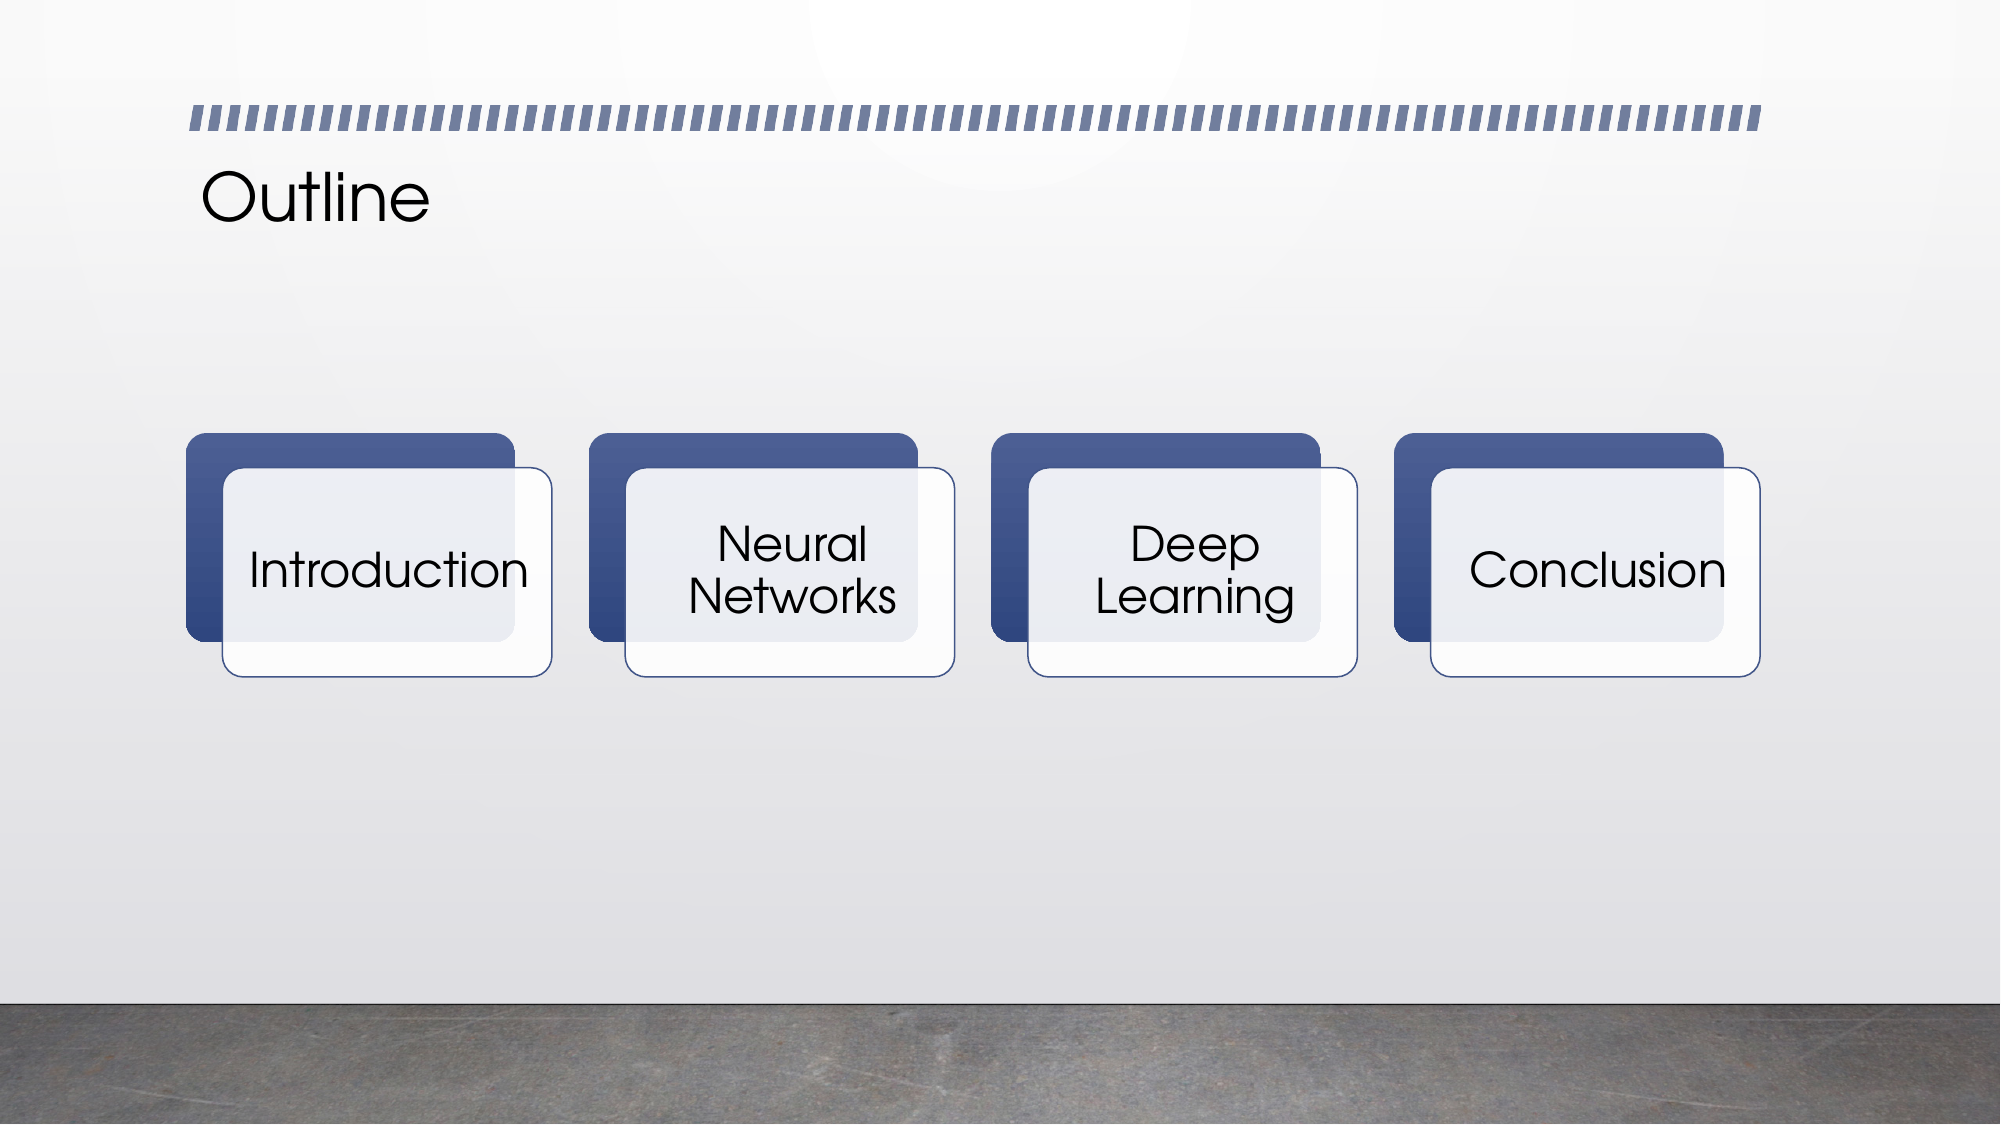

# Outline
Introduction
Neural Networks
Deep Learning
Conclusion